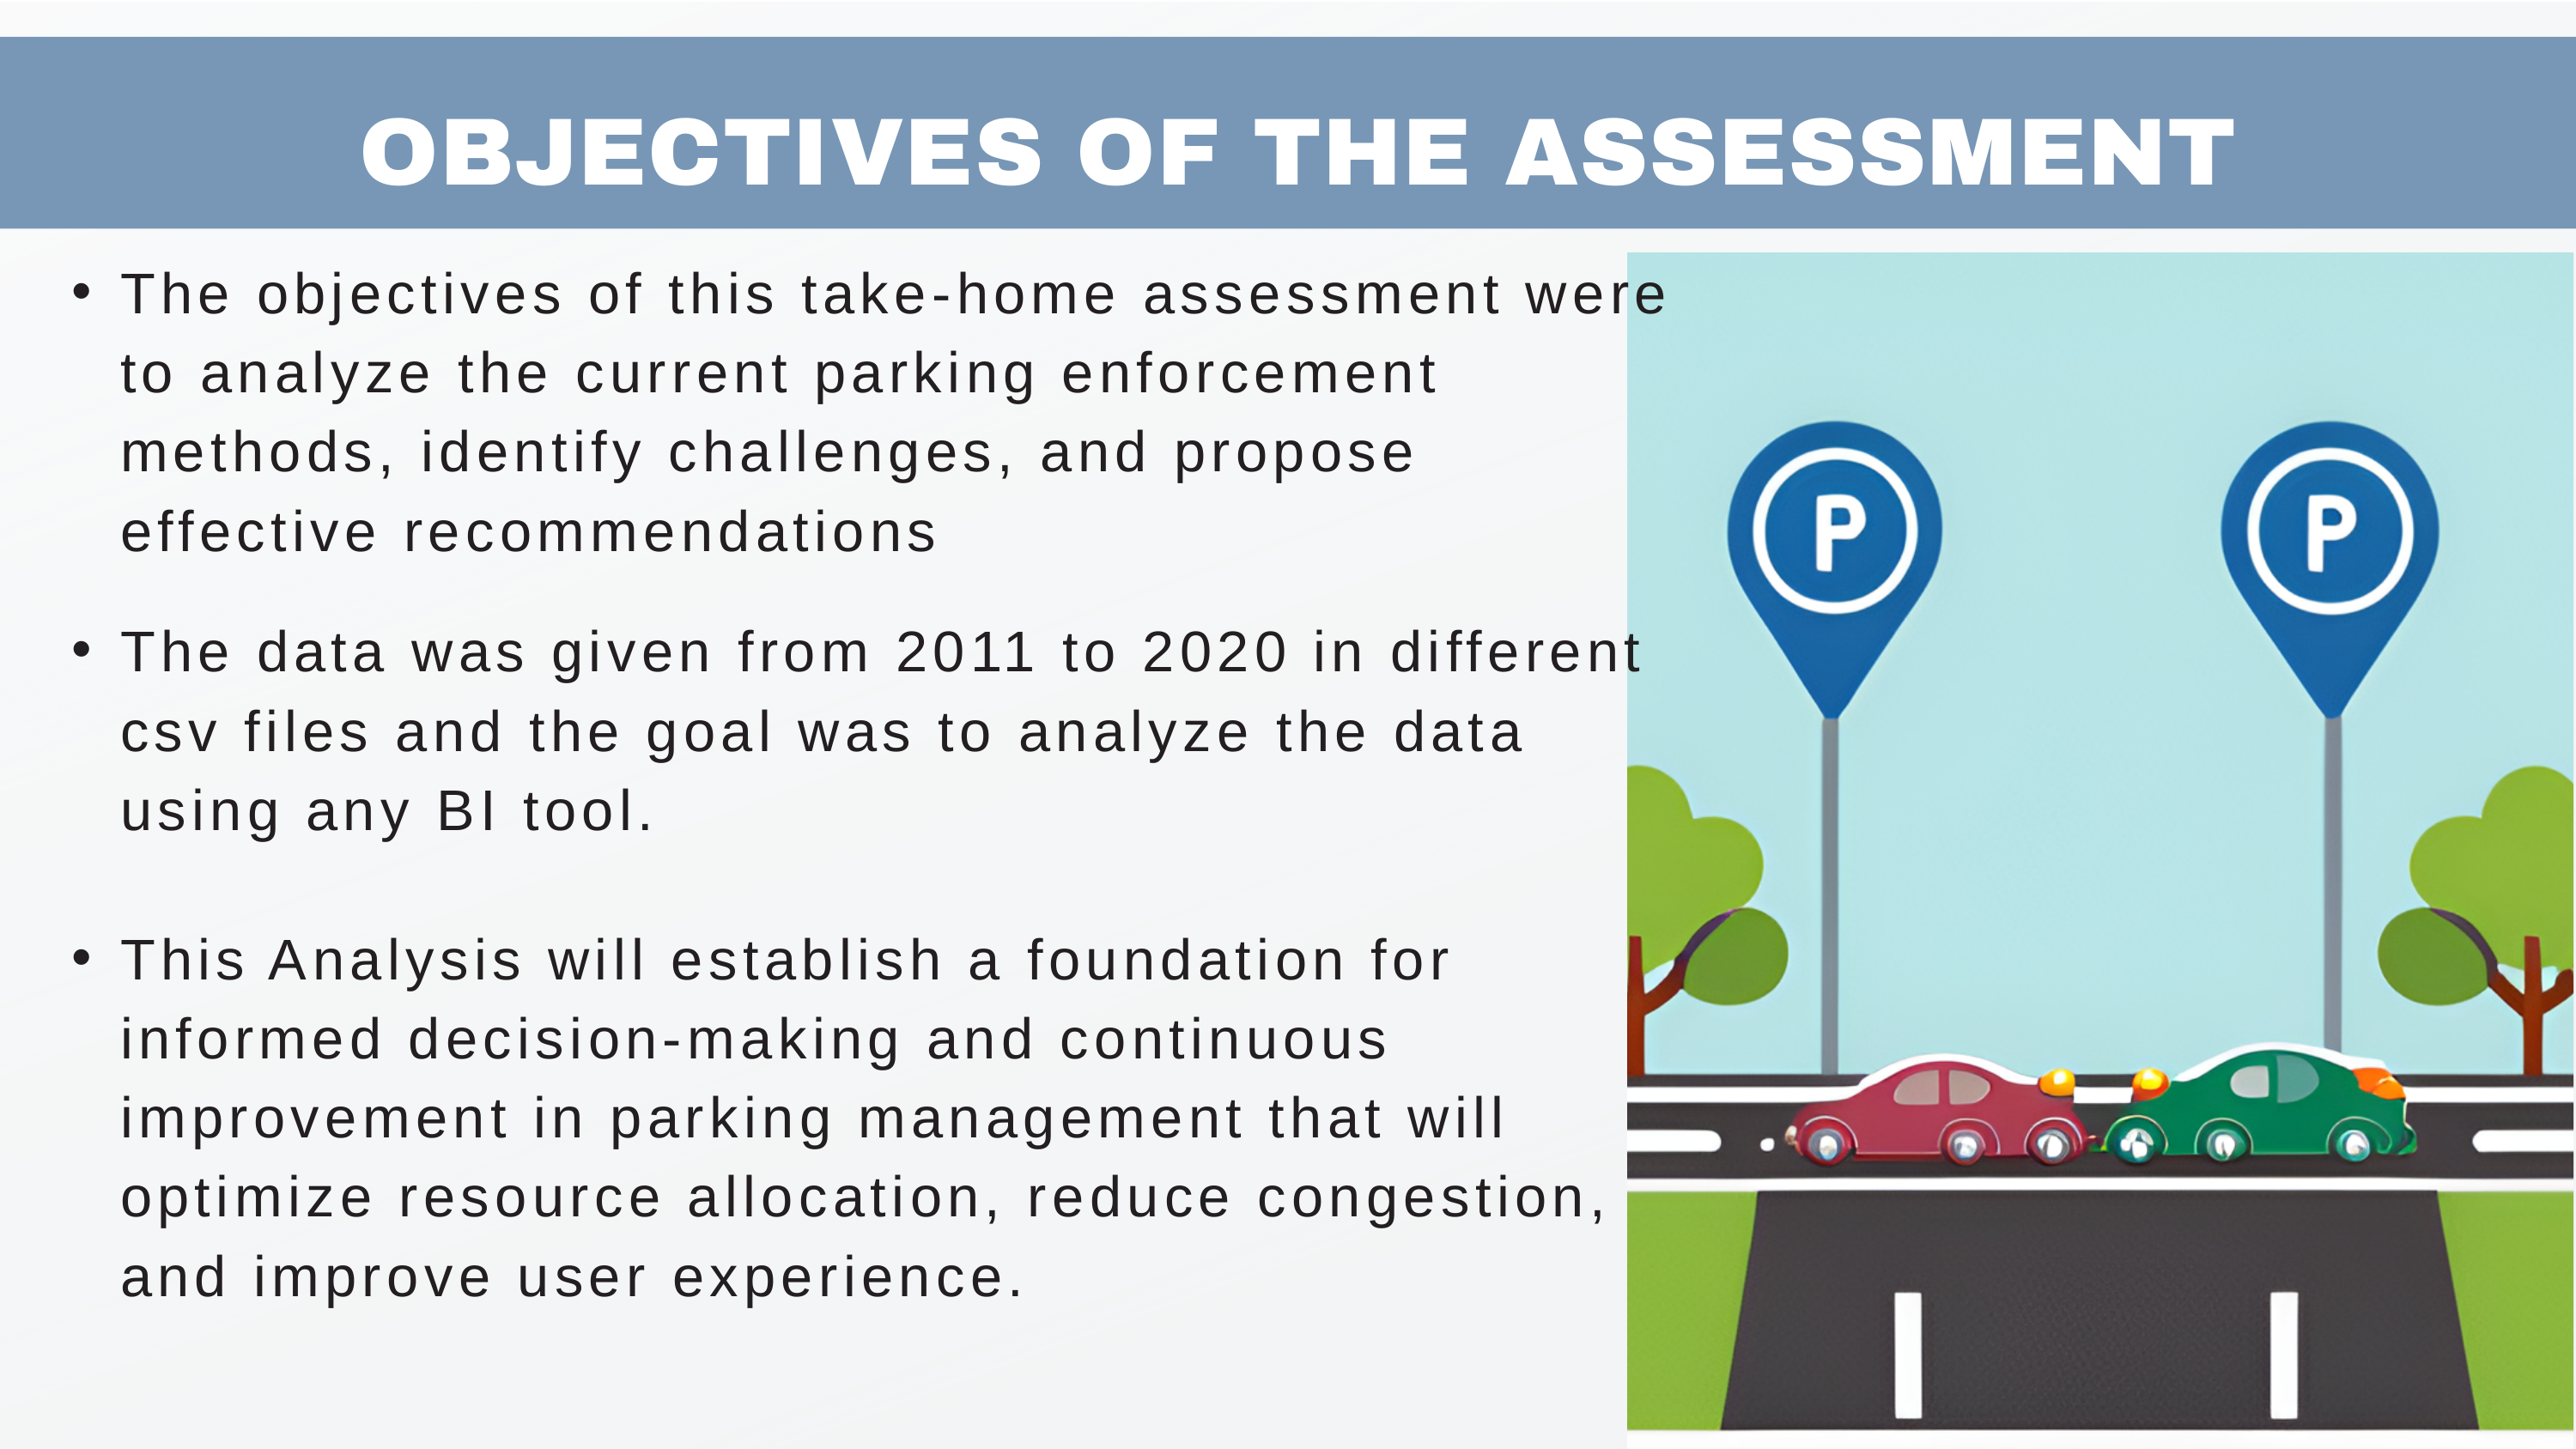

OBJECTIVES OF THE ASSESSMENT
The objectives of this take-home assessment were to analyze the current parking enforcement methods, identify challenges, and propose effective recommendations

The data was given from 2011 to 2020 in different csv files and the goal was to analyze the data using any BI tool.
This Analysis will establish a foundation for informed decision-making and continuous improvement in parking management that will optimize resource allocation, reduce congestion, and improve user experience.